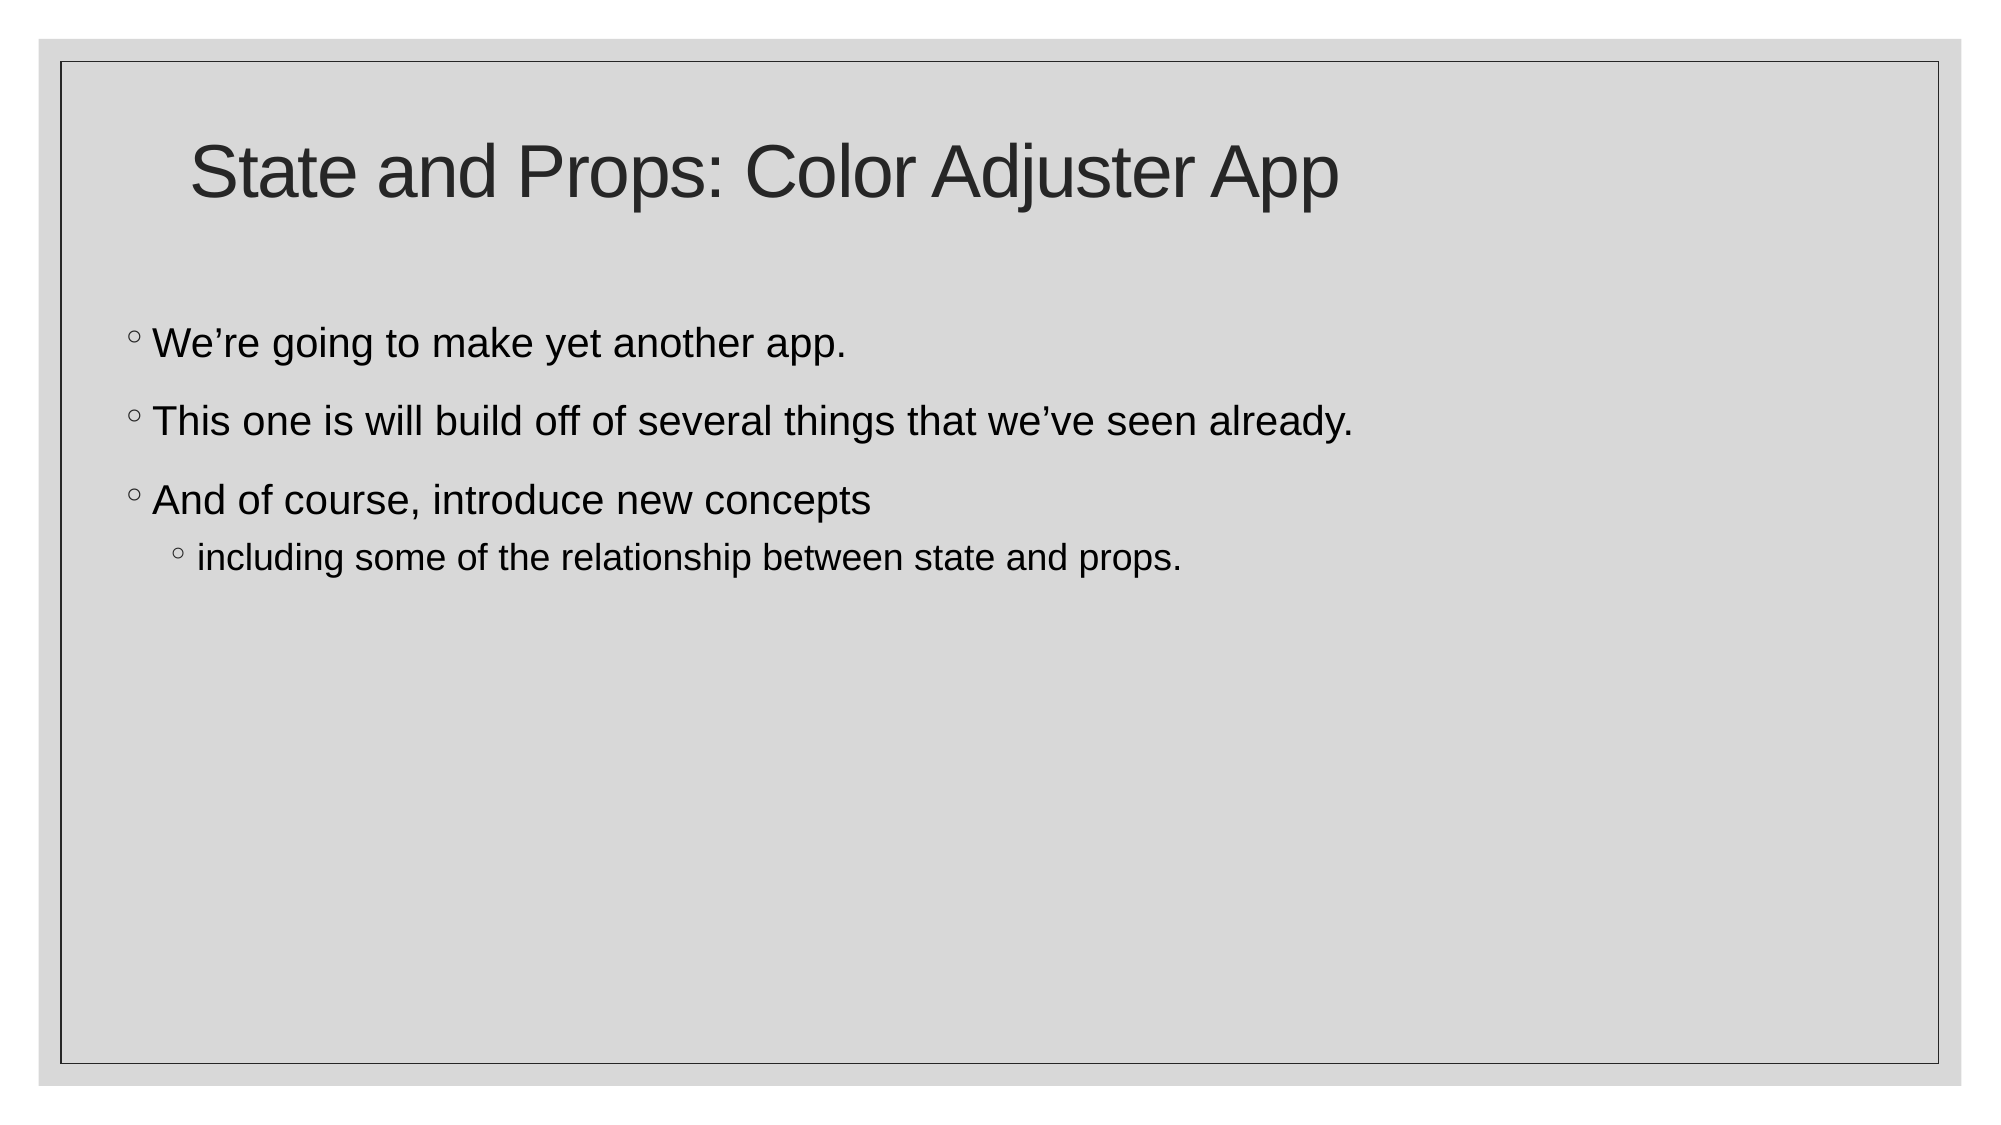

# State and Props: Color Adjuster App
We’re going to make yet another app.
This one is will build off of several things that we’ve seen already.
And of course, introduce new concepts
including some of the relationship between state and props.